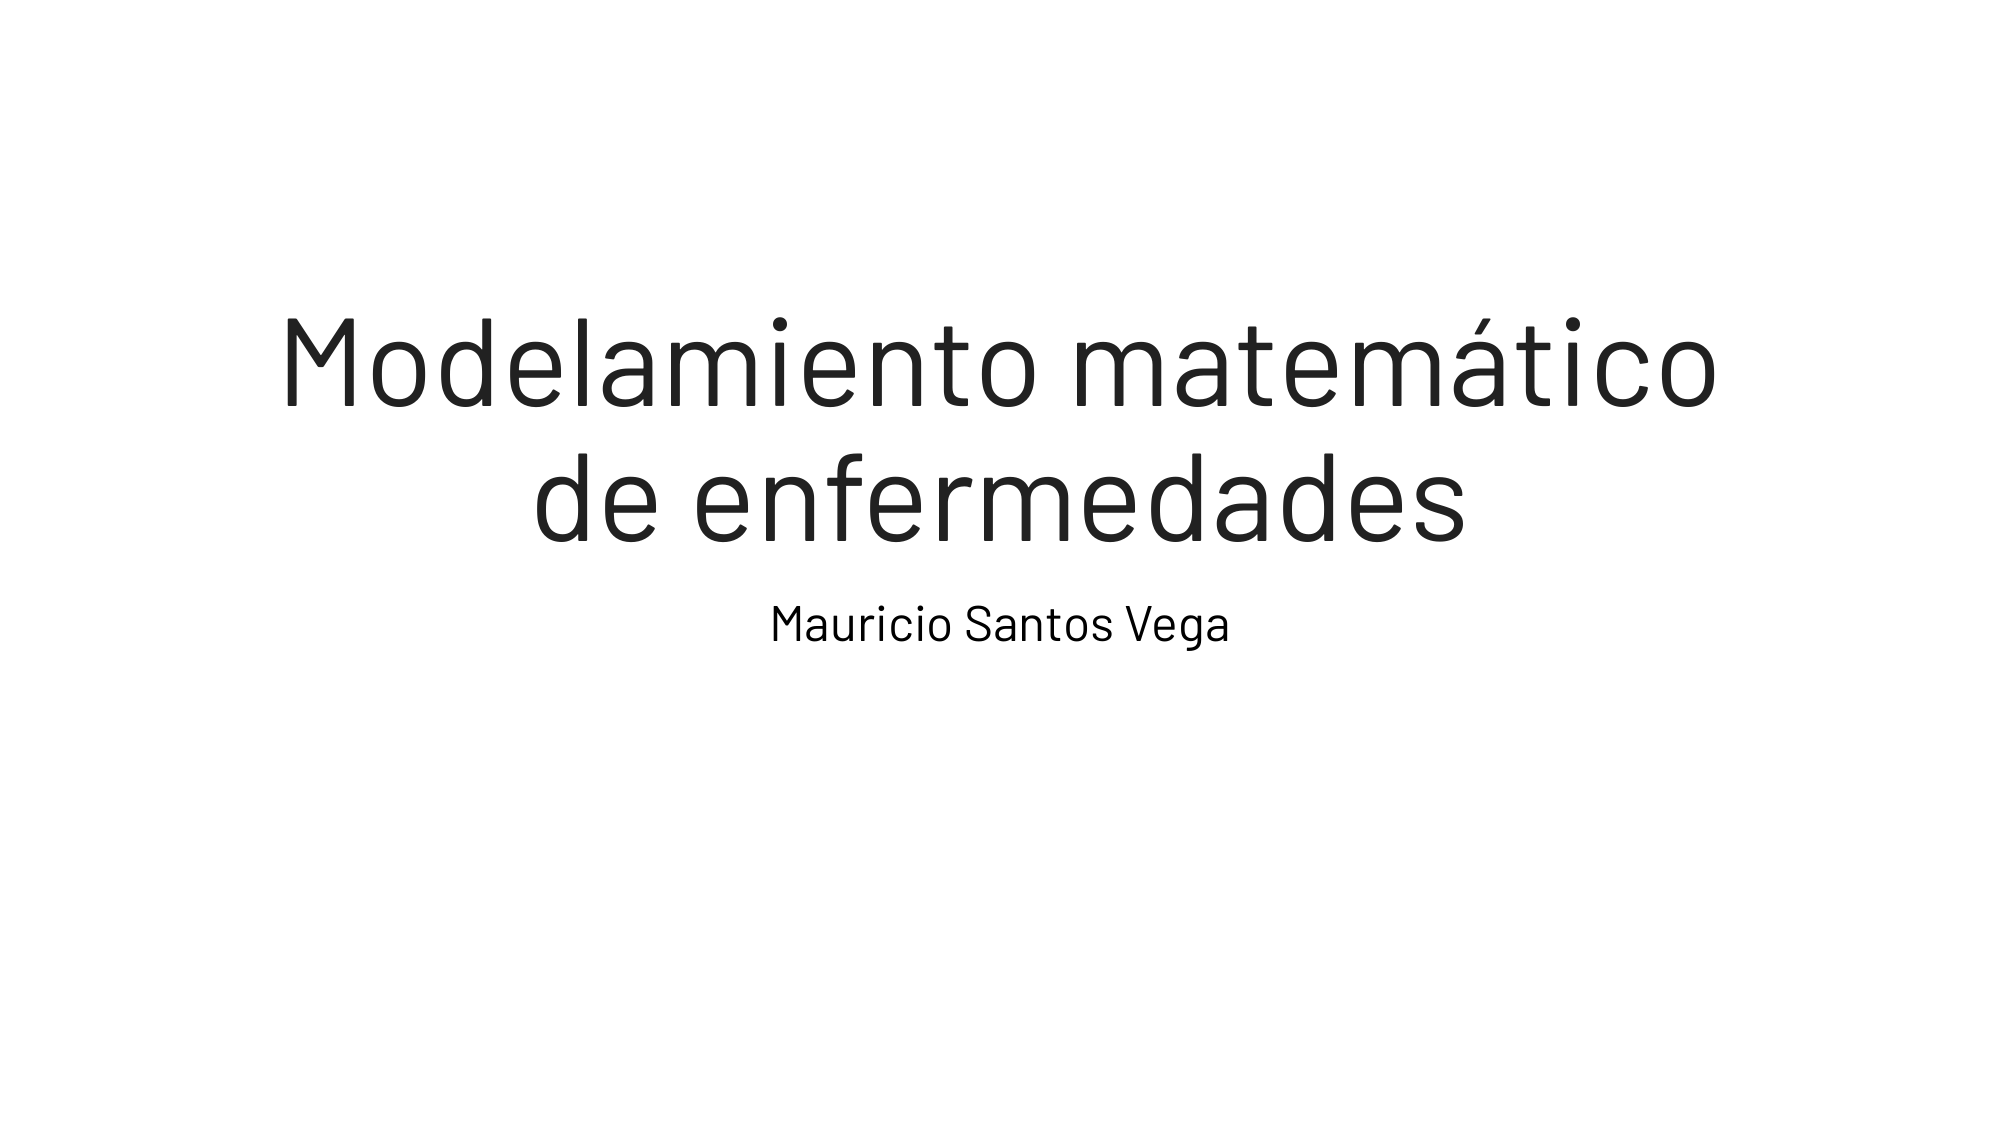

# Modelamiento matemático de enfermedades
Mauricio Santos Vega